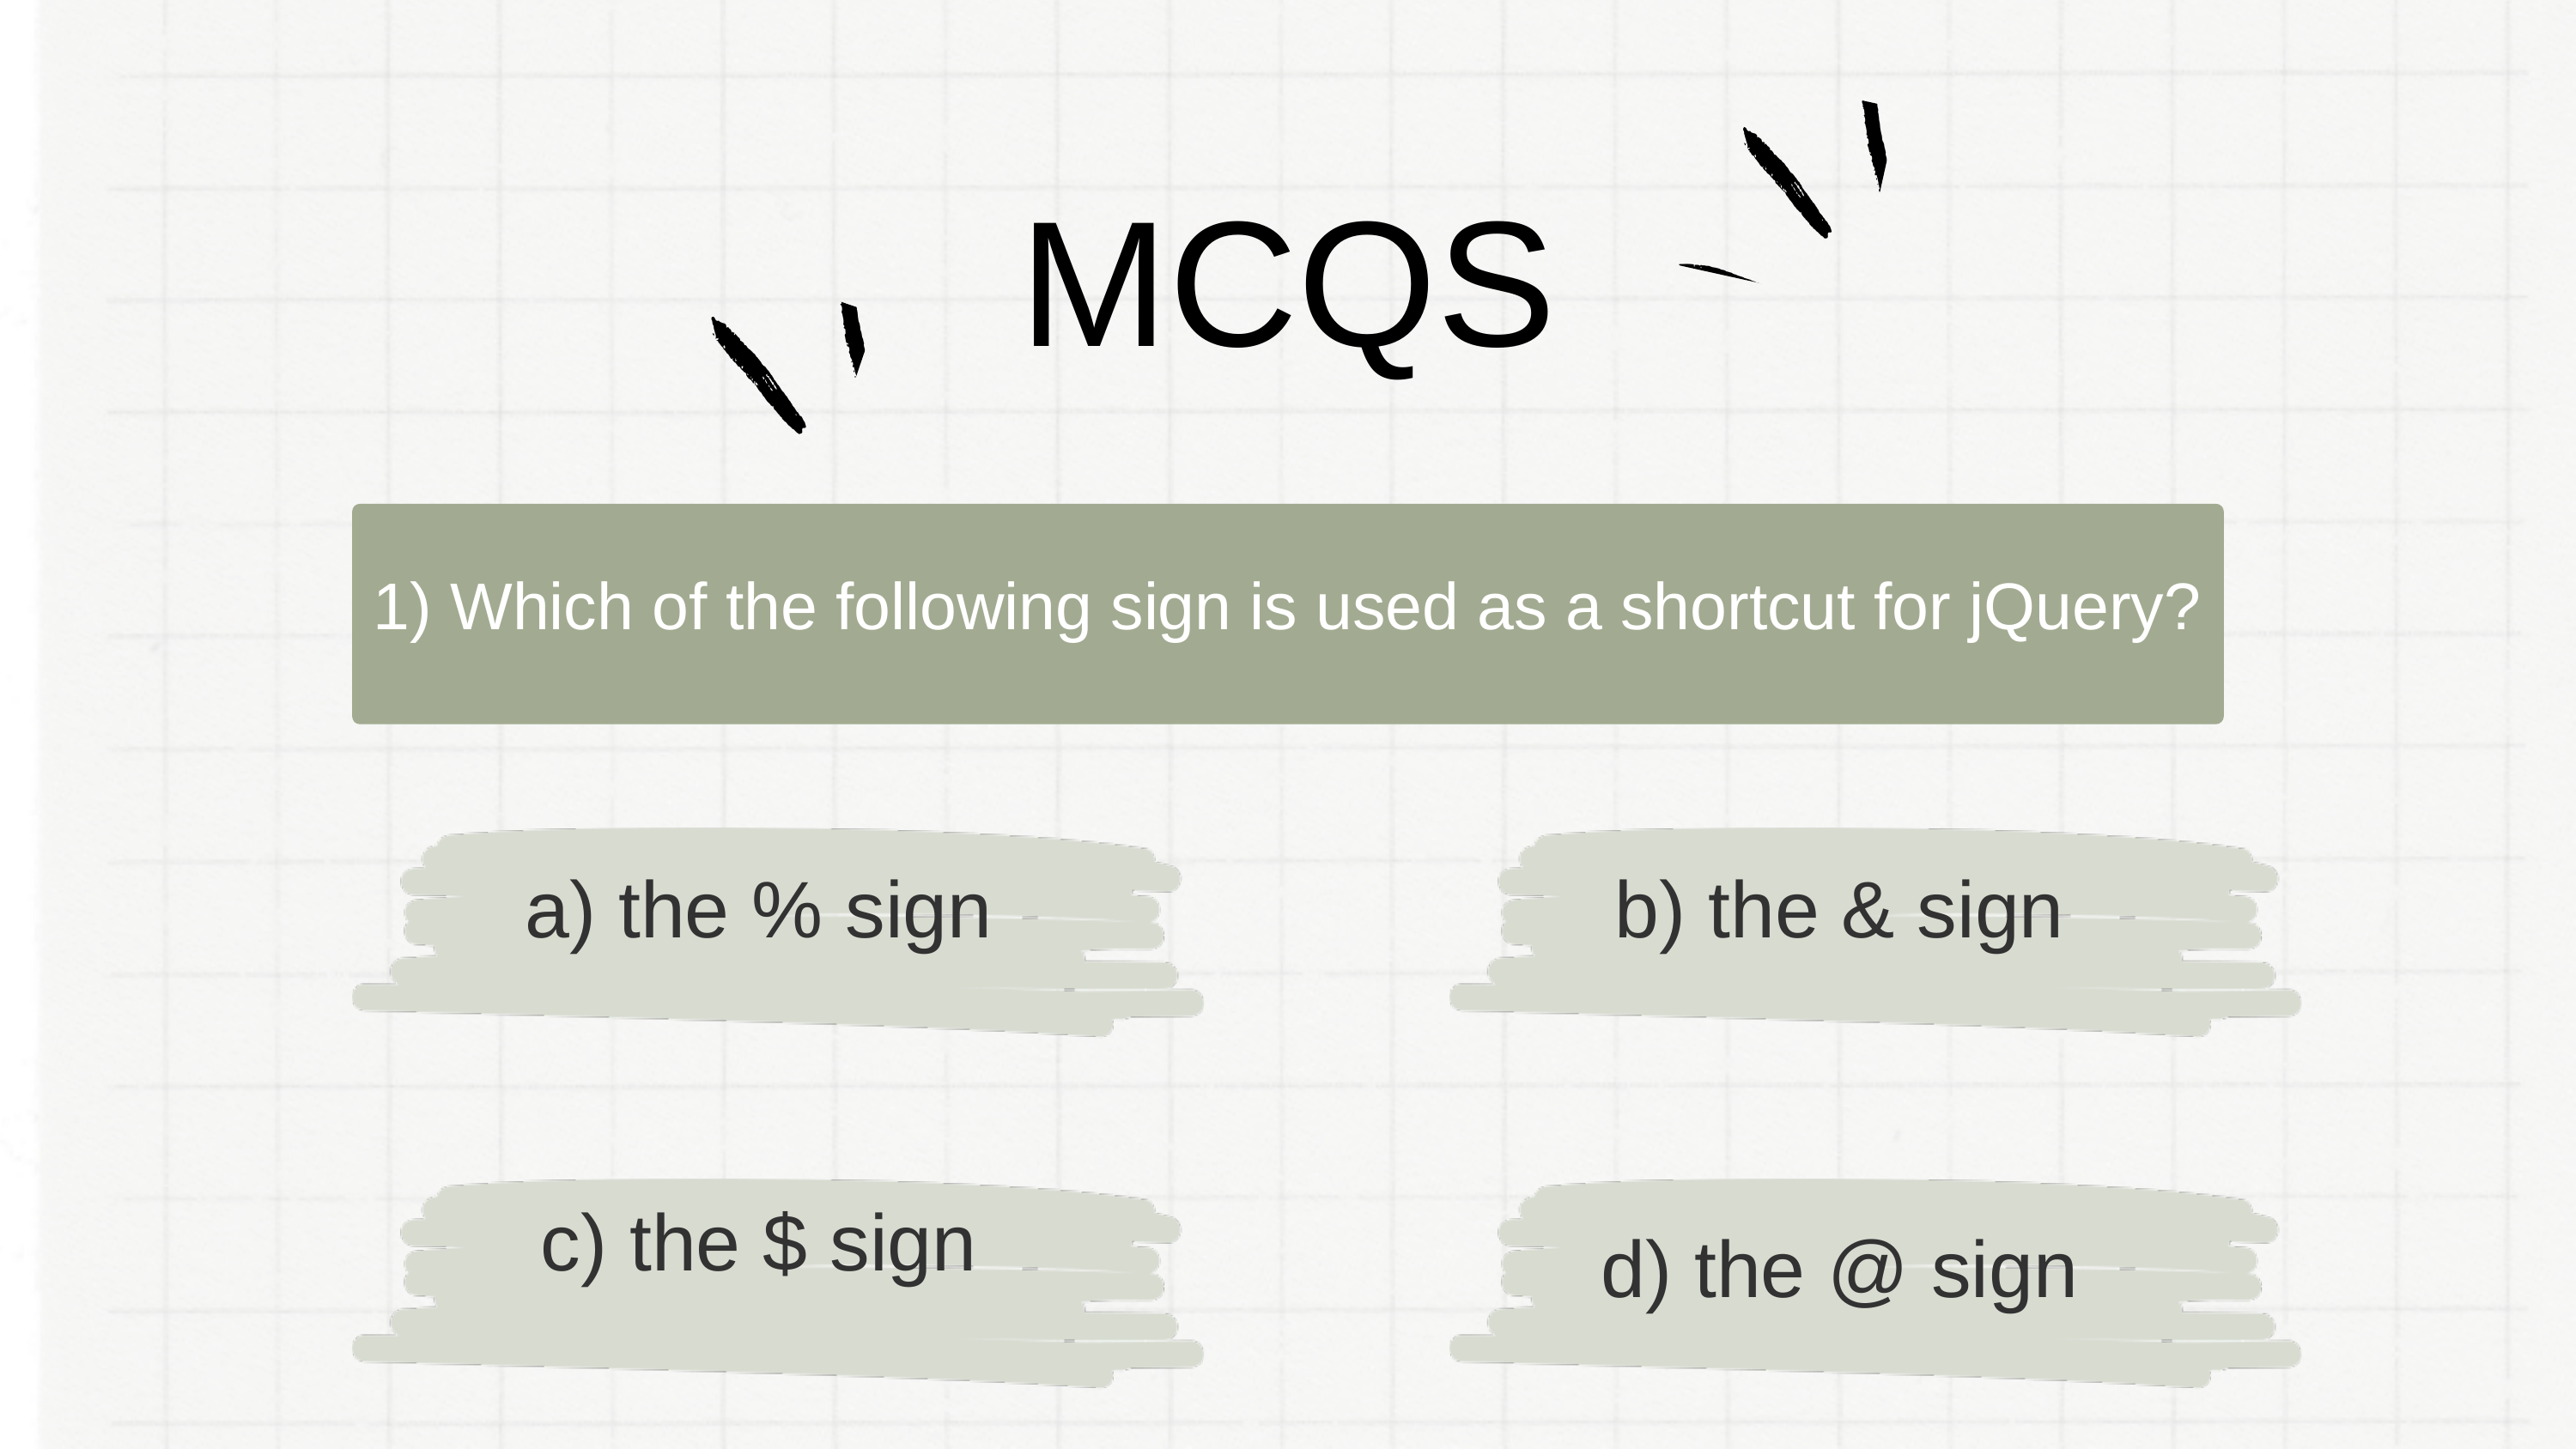

MCQS

1) Which of the following sign is used as a shortcut for jQuery?

a) the % sign

b) the & sign

c) the $ sign

d) the @ sign